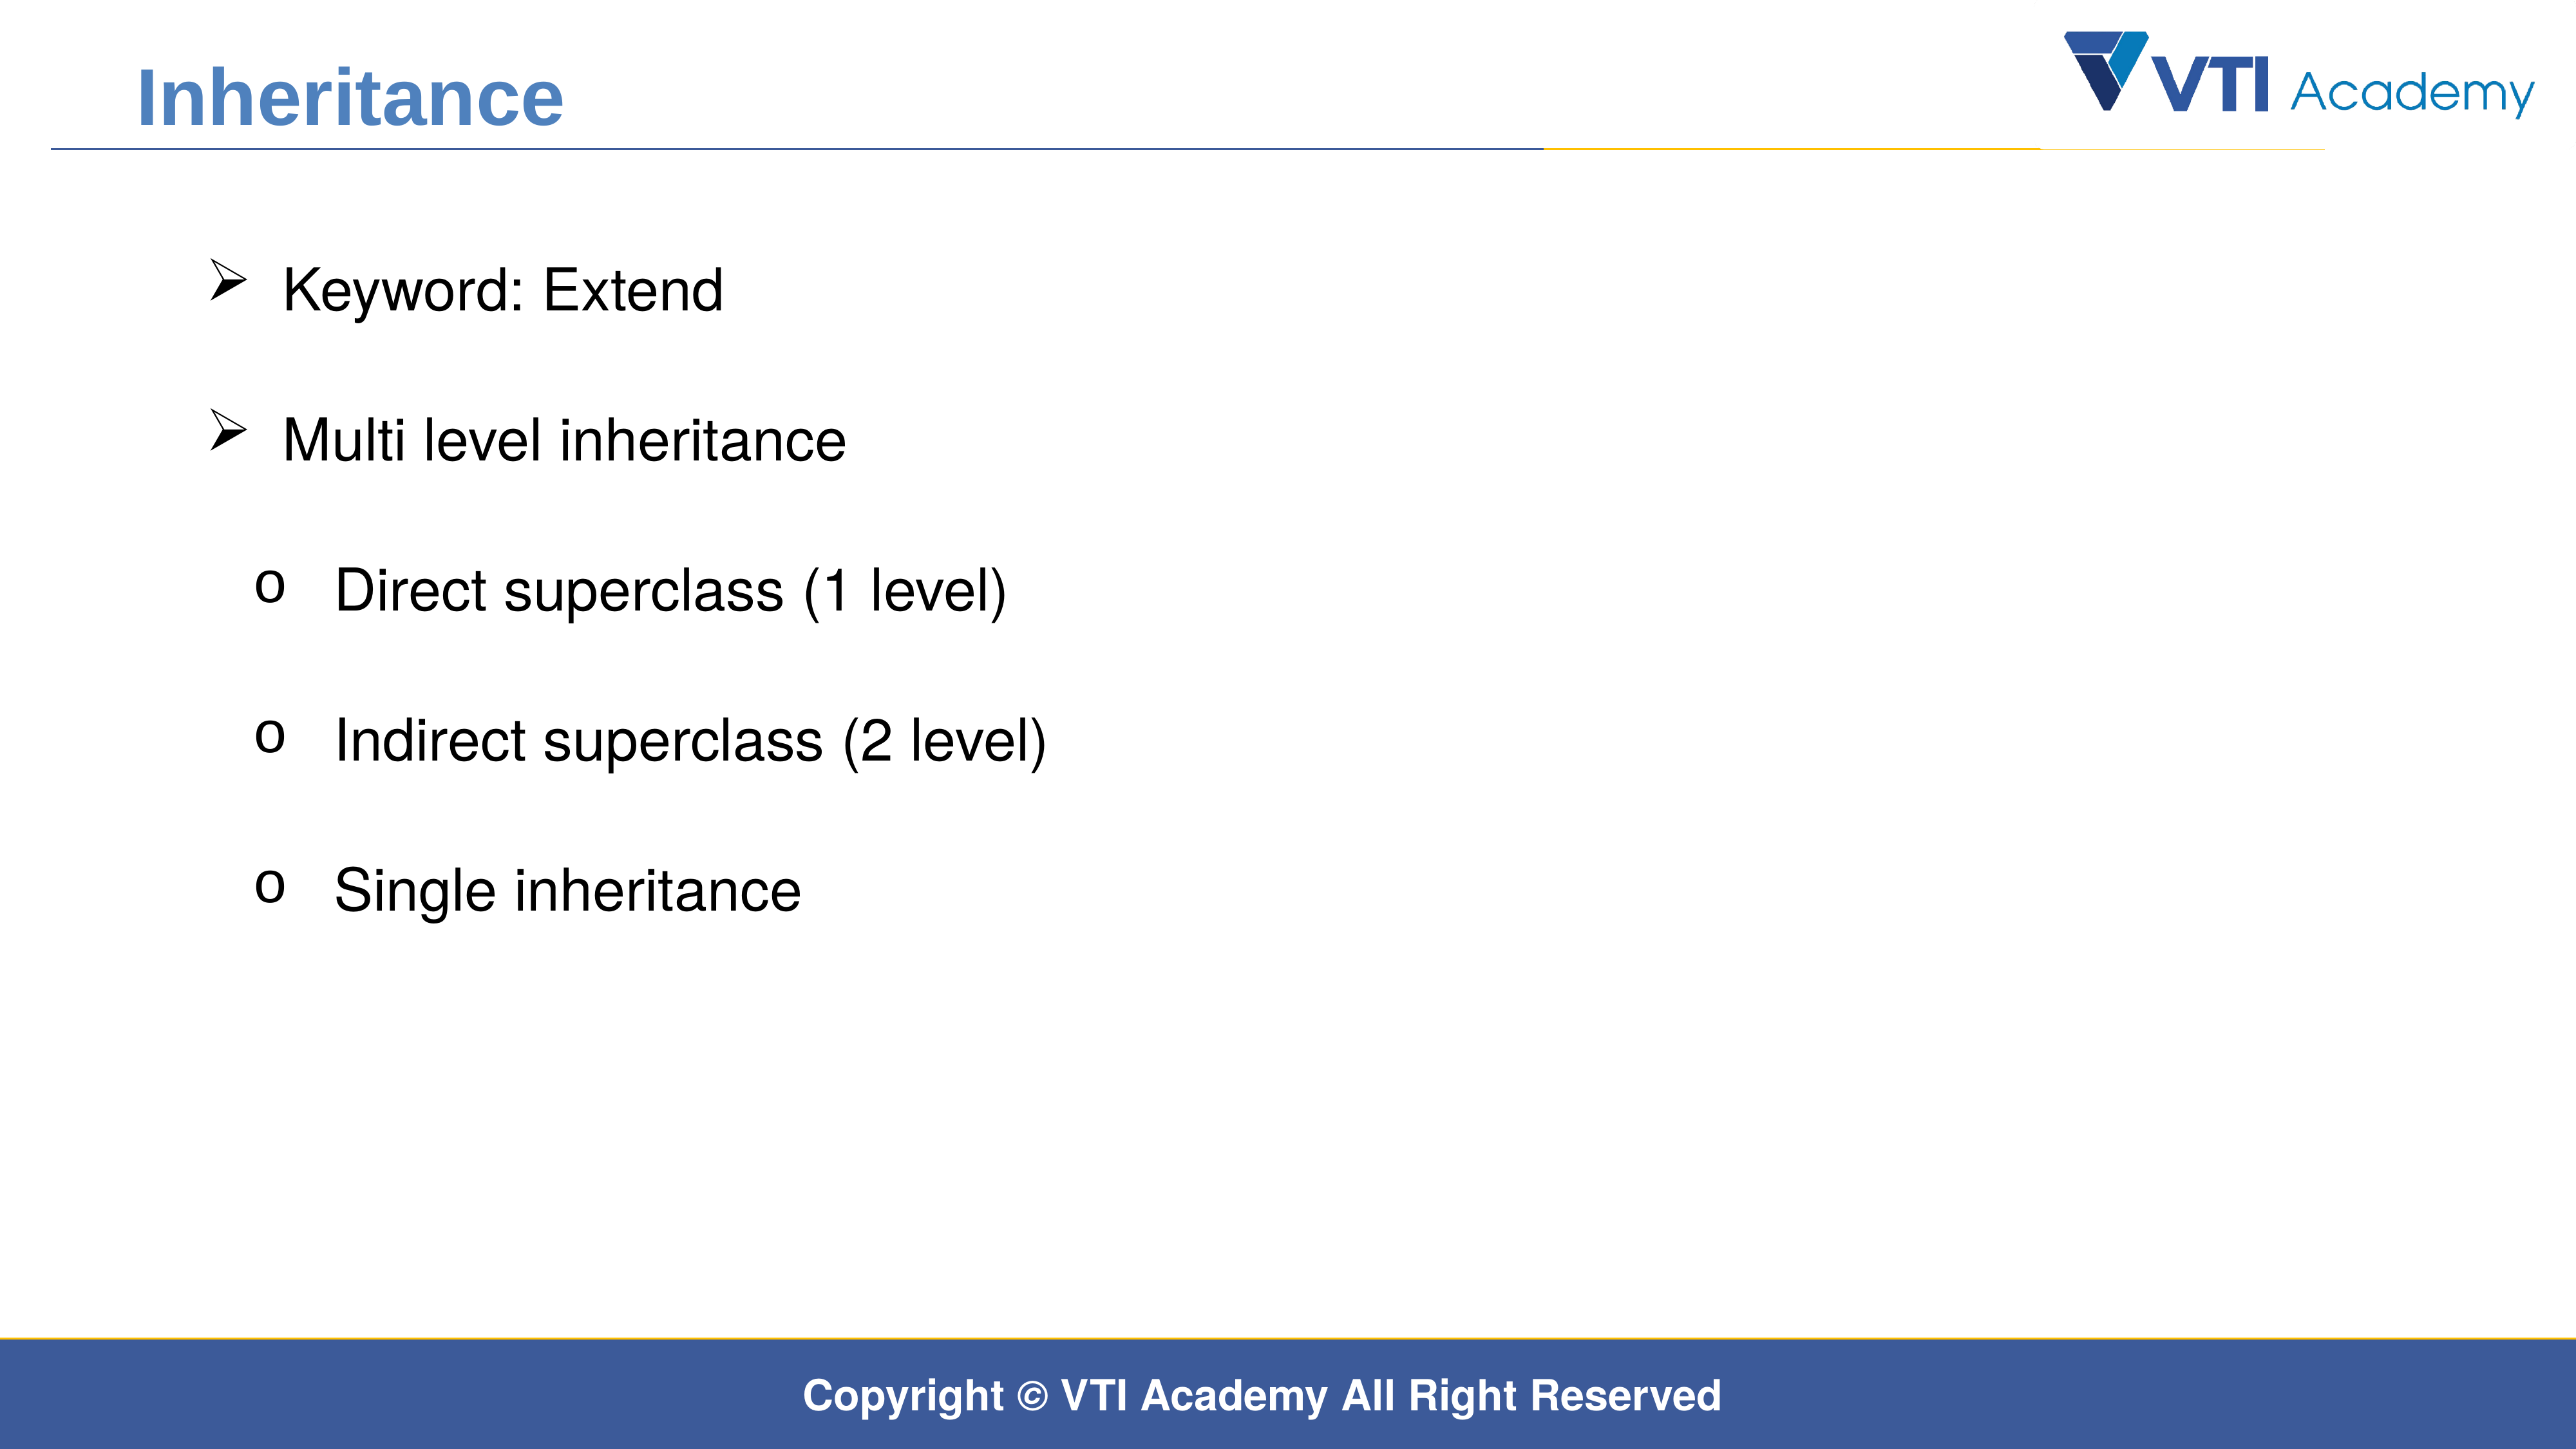

Inheritance
 Keyword: Extend
 Multi level inheritance
 Direct superclass (1 level)
 Indirect superclass (2 level)
 Single inheritance